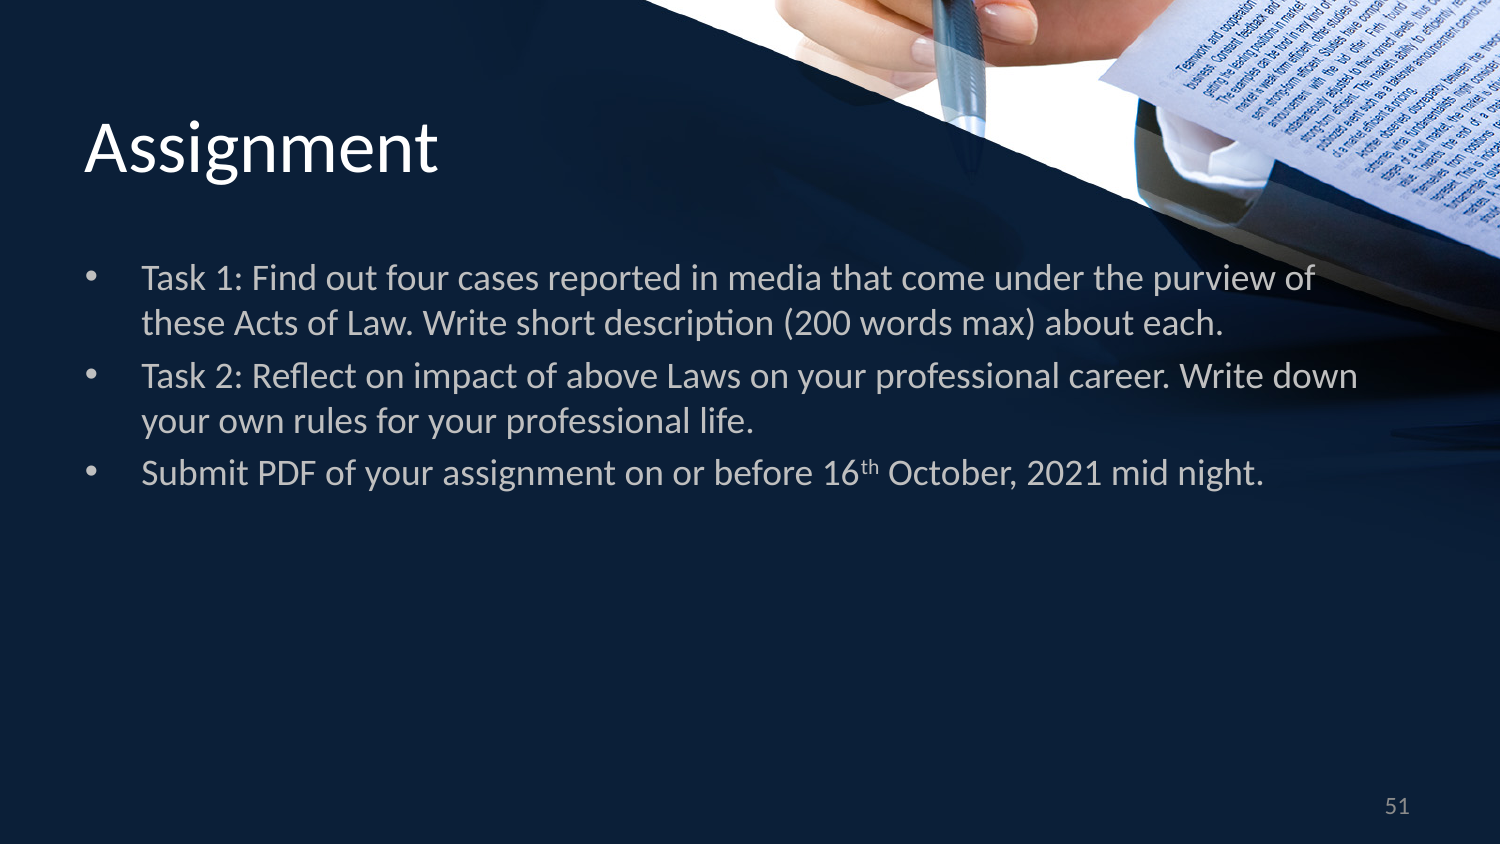

# Assignment
Task 1: Find out four cases reported in media that come under the purview of these Acts of Law. Write short description (200 words max) about each.
Task 2: Reflect on impact of above Laws on your professional career. Write down your own rules for your professional life.
Submit PDF of your assignment on or before 16th October, 2021 mid night.
51